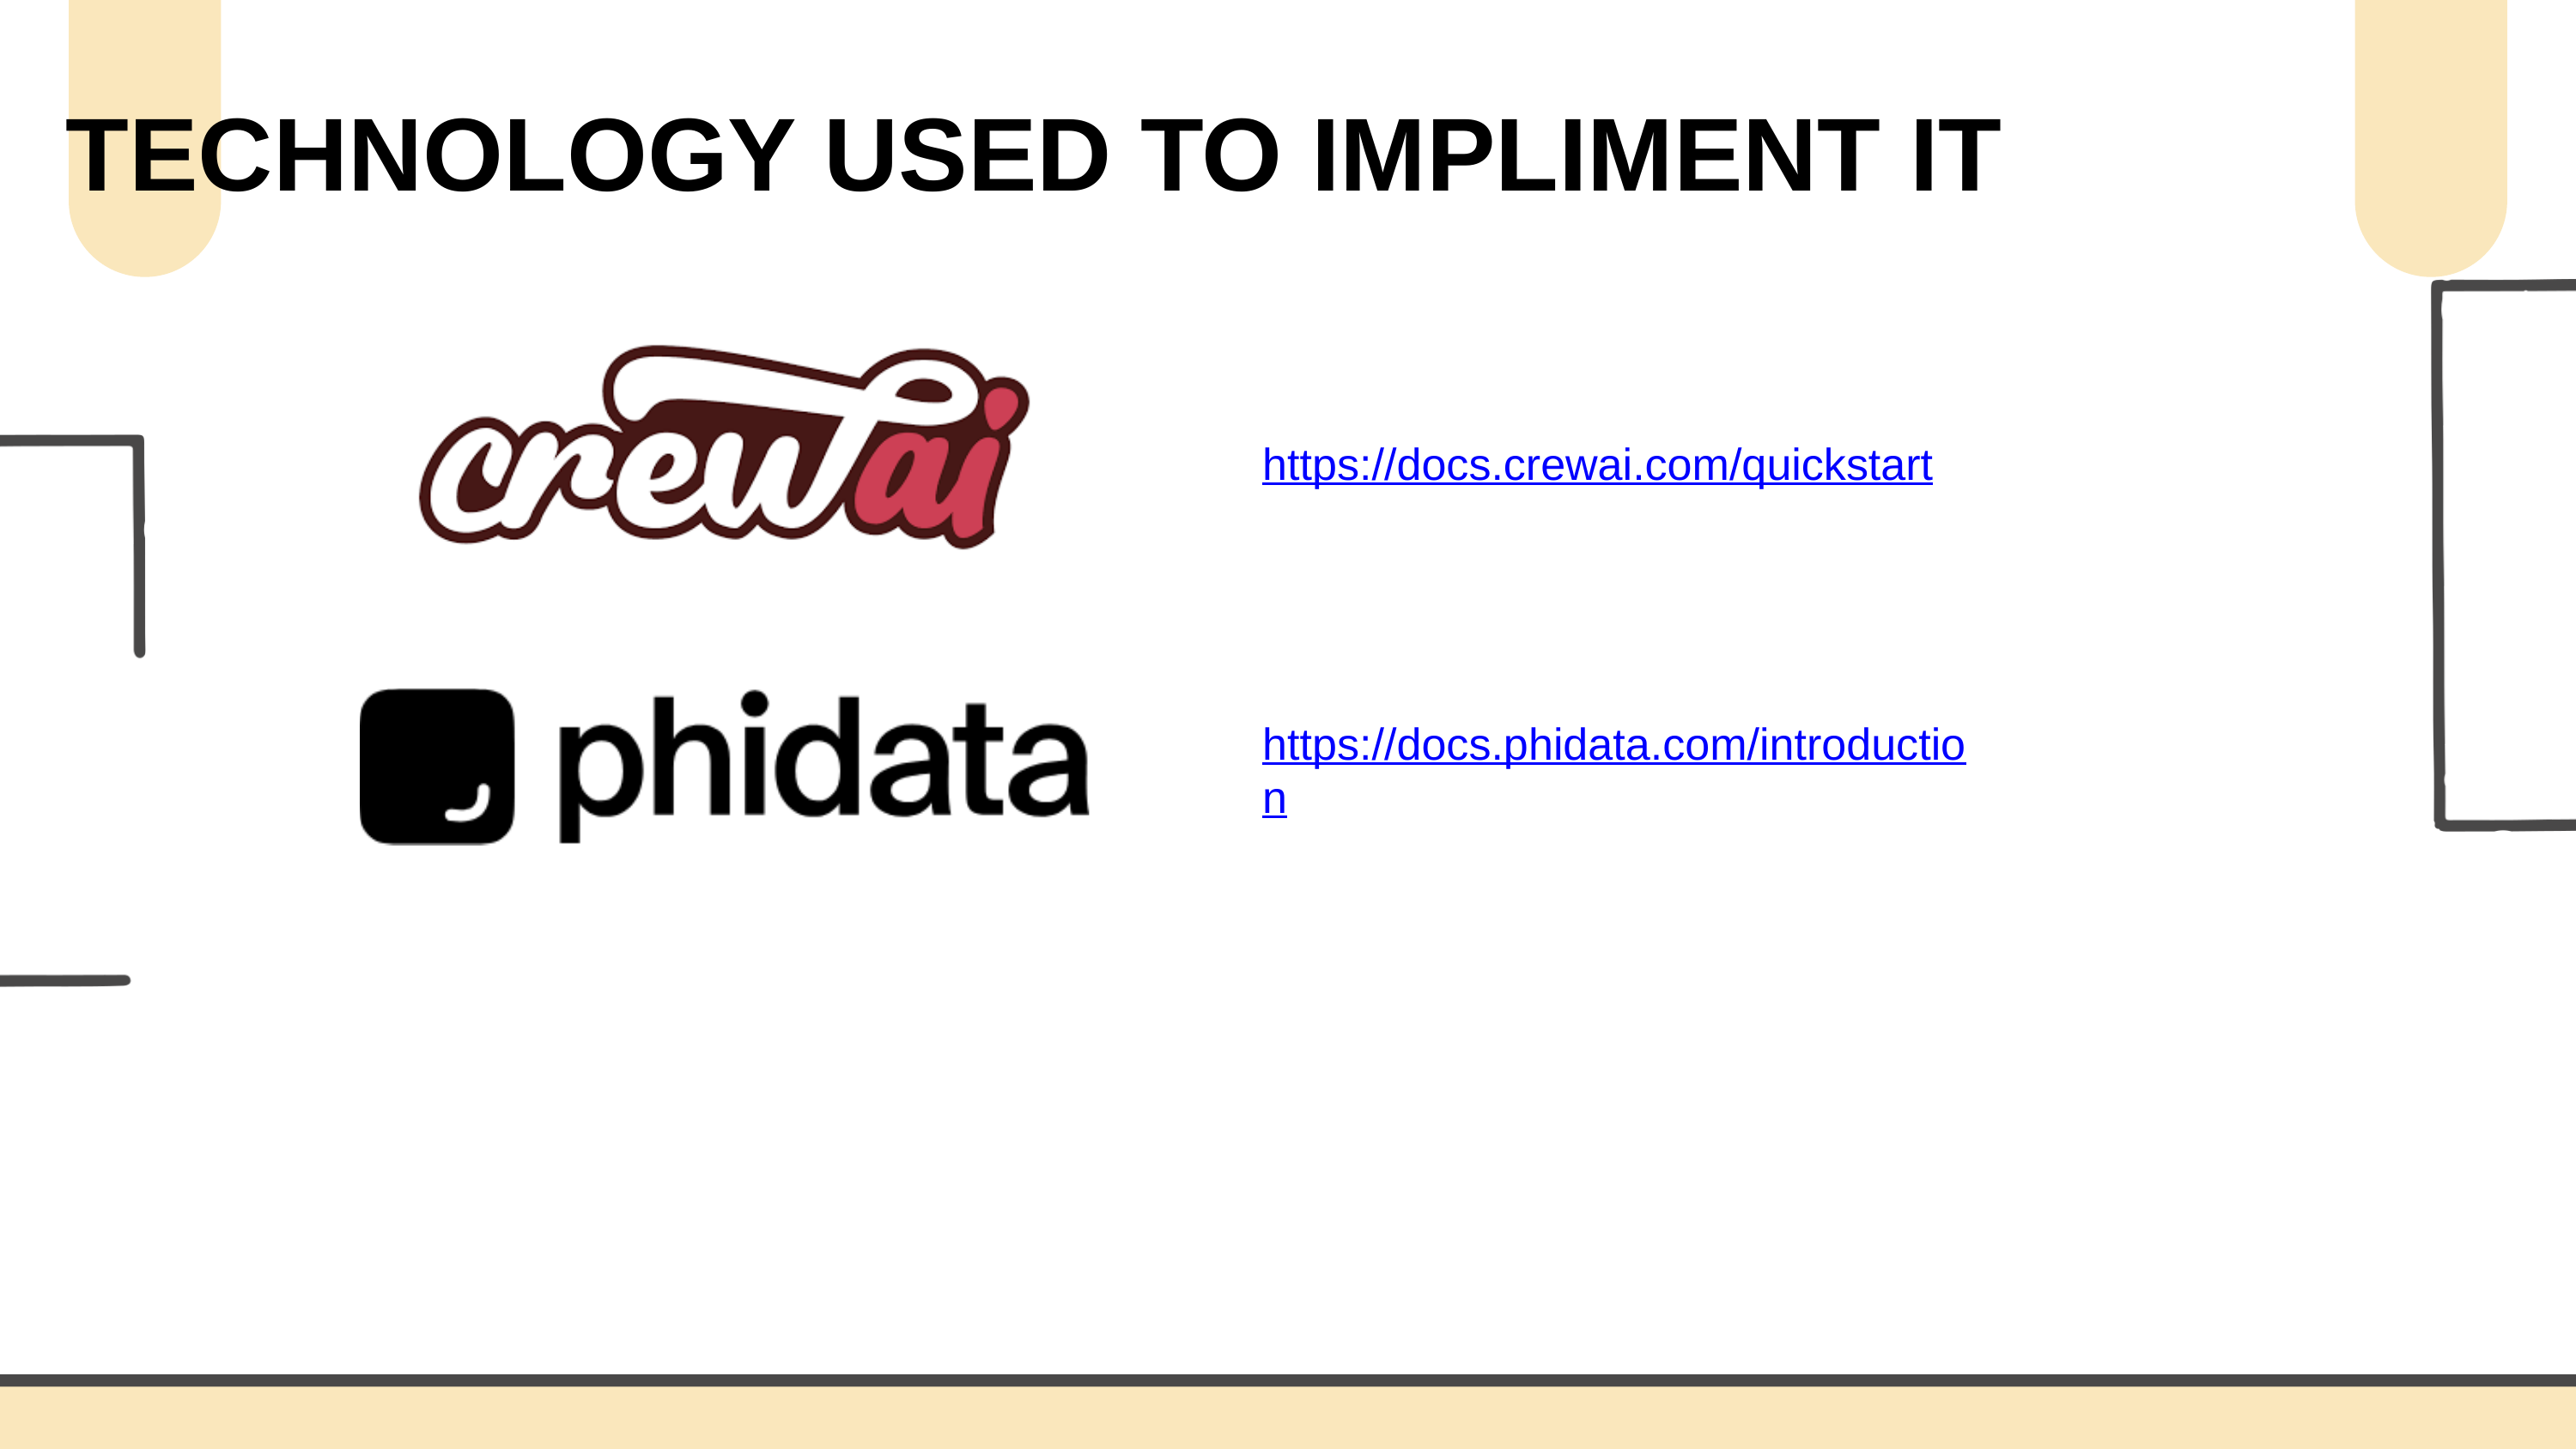

TECHNOLOGY USED TO IMPLIMENT IT

https://docs.crewai.com/quickstart

https://docs.phidata.com/introduction